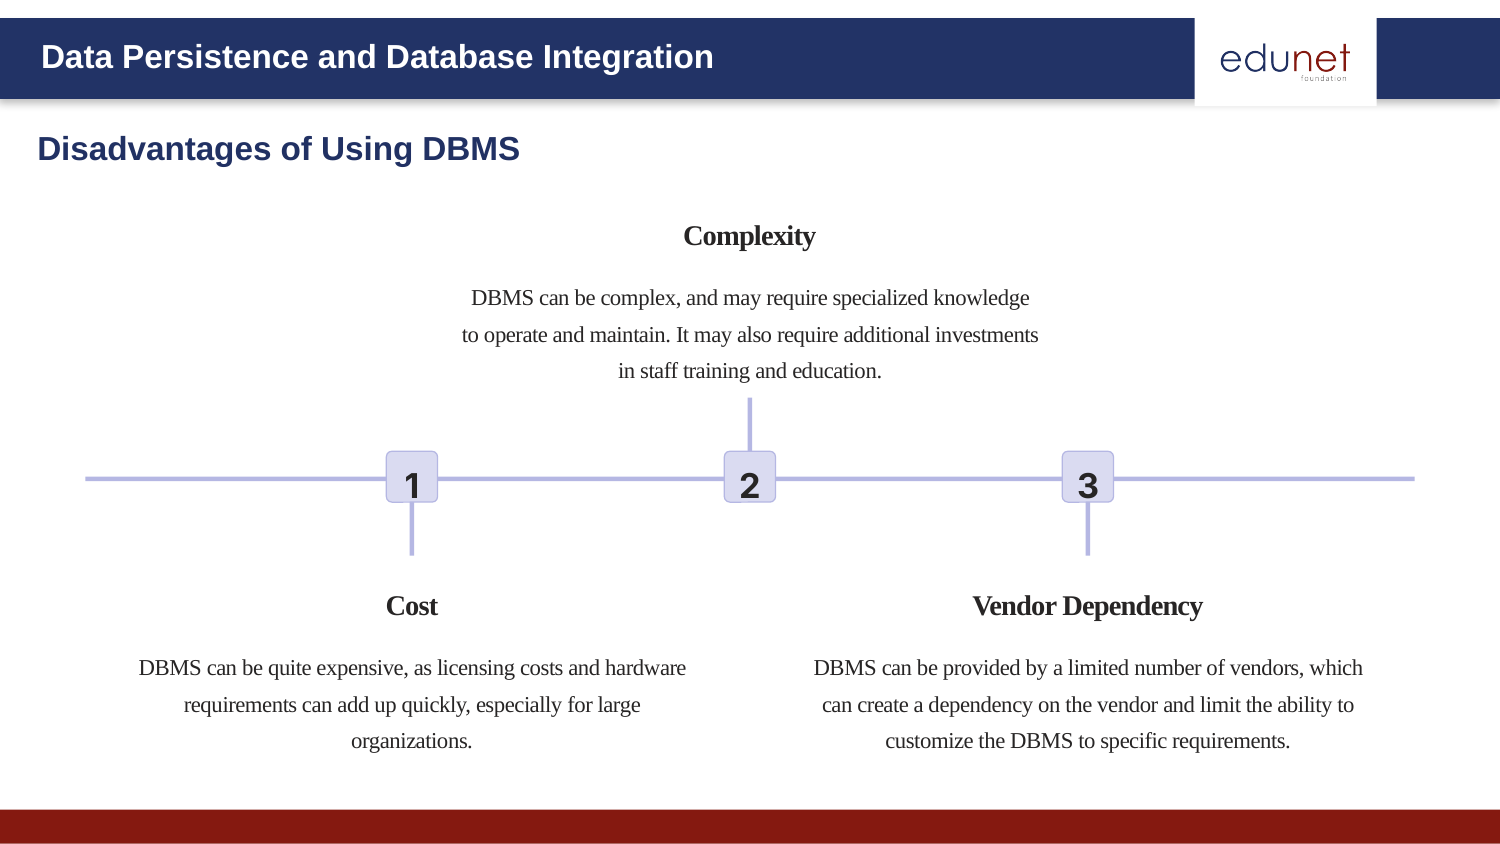

Disadvantages of Using DBMS
Complexity
DBMS can be complex, and may require specialized knowledge to operate and maintain. It may also require additional investments in staff training and education.

1
2
3

Cost
Vendor Dependency
DBMS can be quite expensive, as licensing costs and hardware requirements can add up quickly, especially for large organizations.
DBMS can be provided by a limited number of vendors, which can create a dependency on the vendor and limit the ability to customize the DBMS to specific requirements.